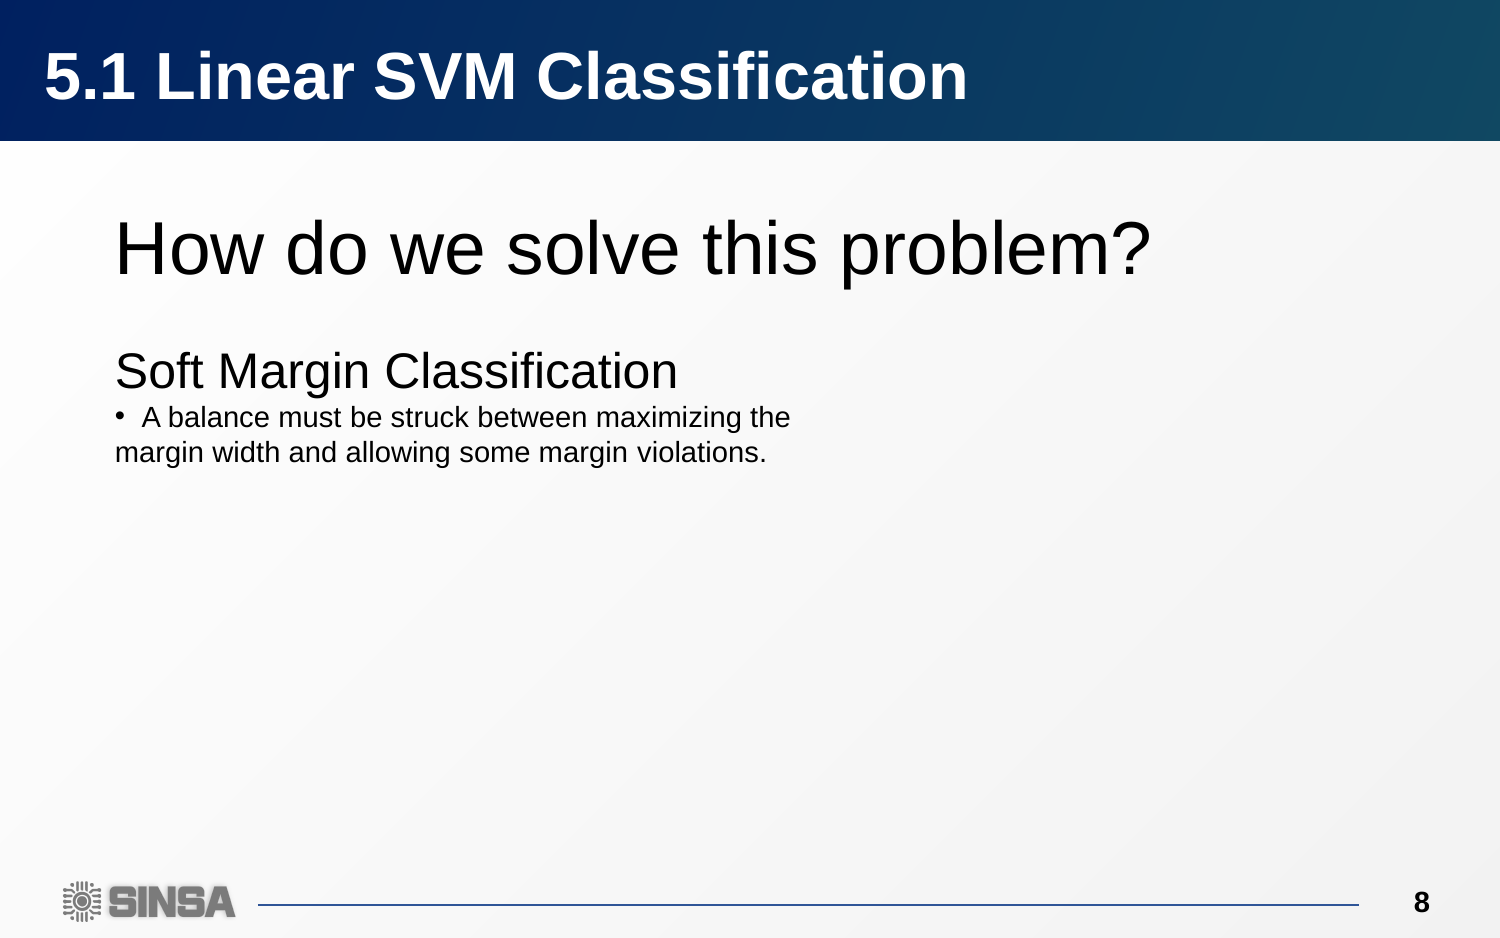

# 5.1 Linear SVM Classification
How do we solve this problem?

Soft Margin Classification
  A balance must be struck between maximizing the margin width and allowing some margin violations.
8